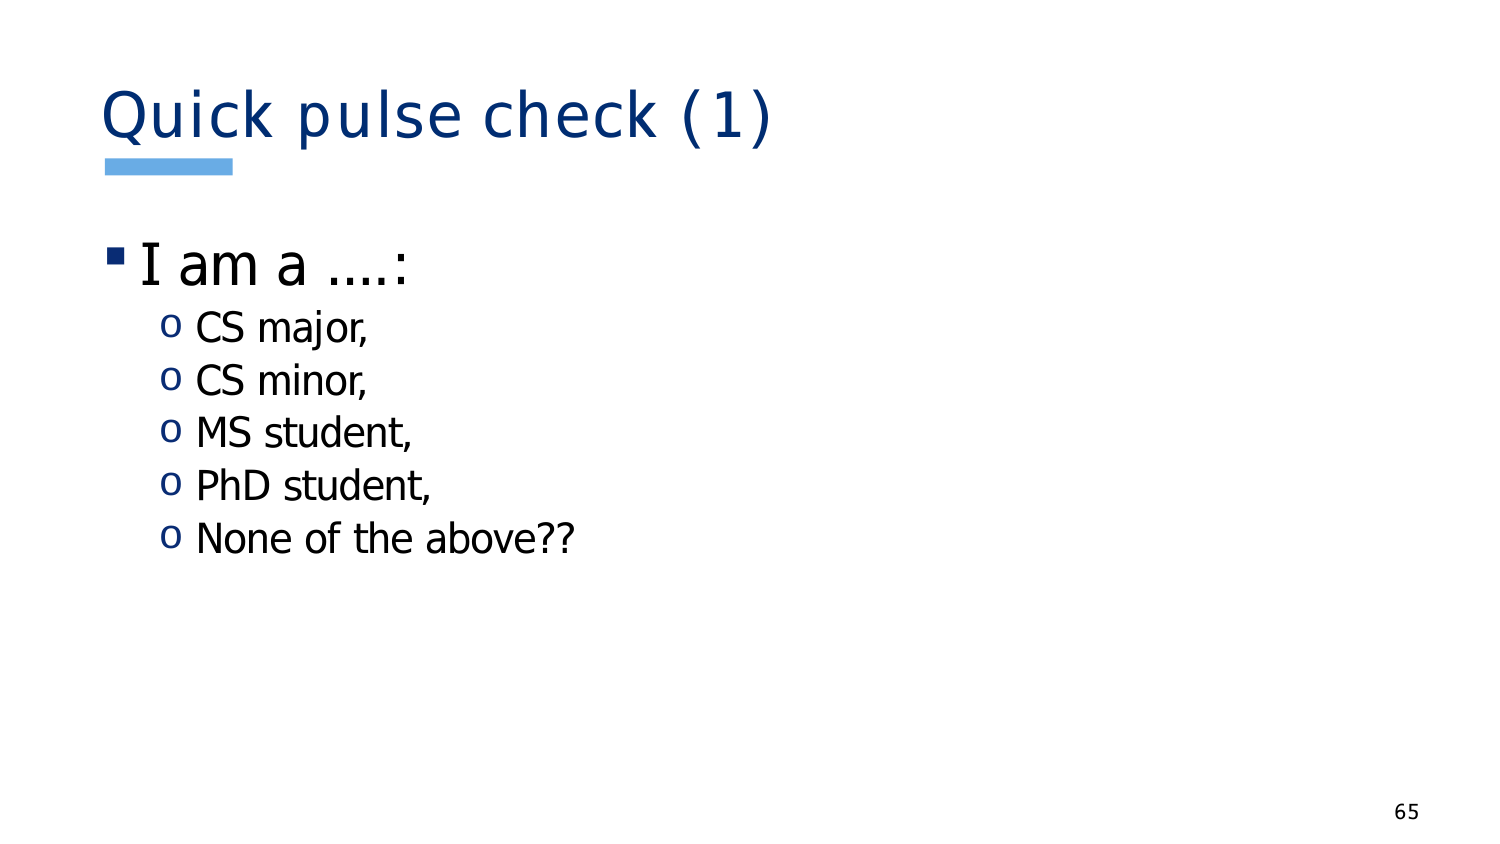

# Quick pulse check (1)
I am a ….:
CS major,
CS minor,
MS student,
PhD student,
None of the above??